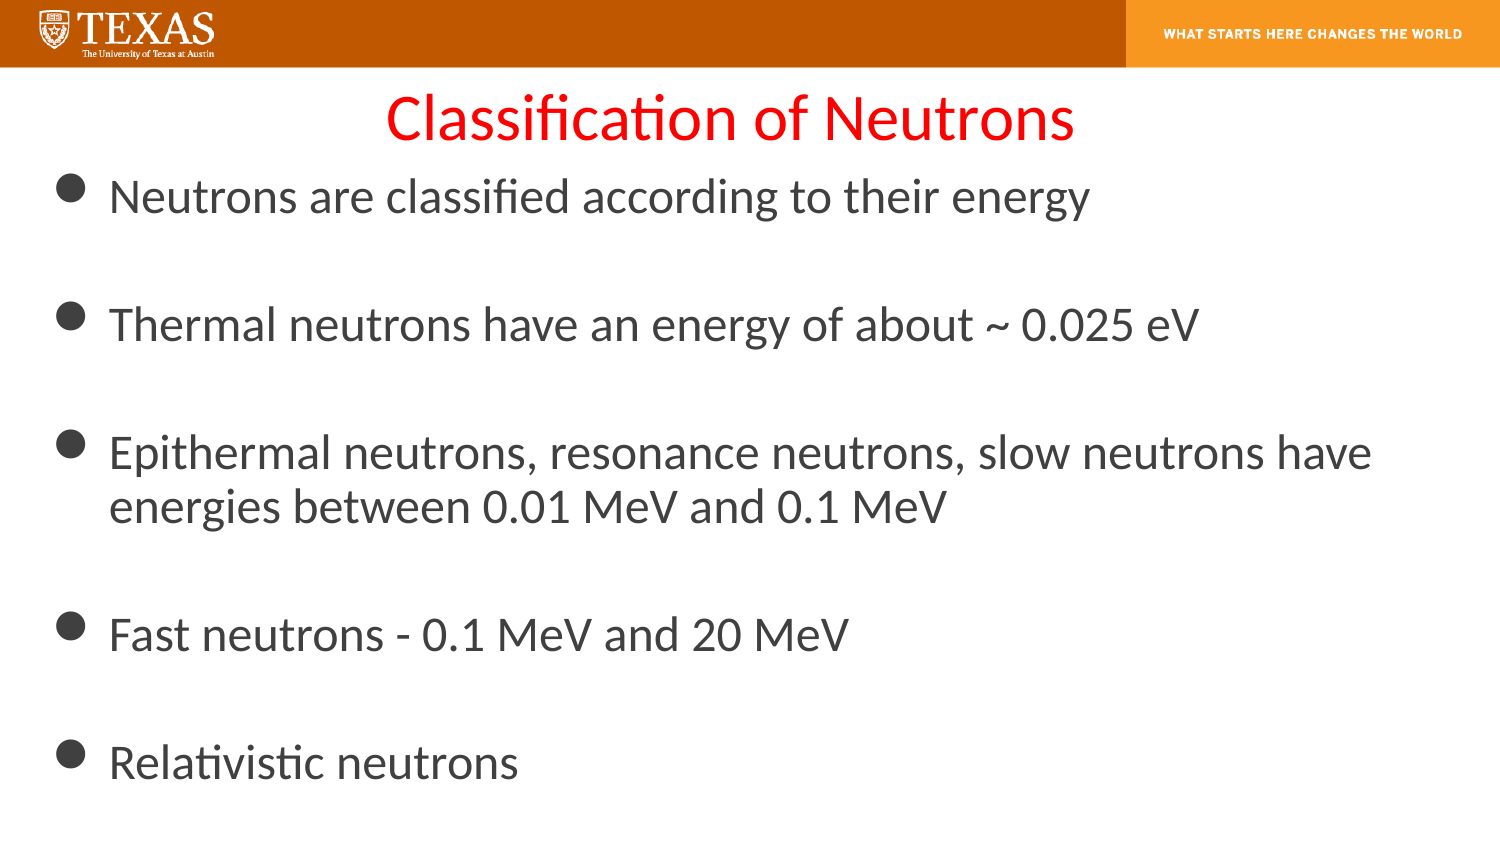

Classification of Neutrons
Neutrons are classified according to their energy

Thermal neutrons have an energy of about ~ 0.025 eV

Epithermal neutrons, resonance neutrons, slow neutrons have energies between 0.01 MeV and 0.1 MeV

Fast neutrons - 0.1 MeV and 20 MeV

Relativistic neutrons